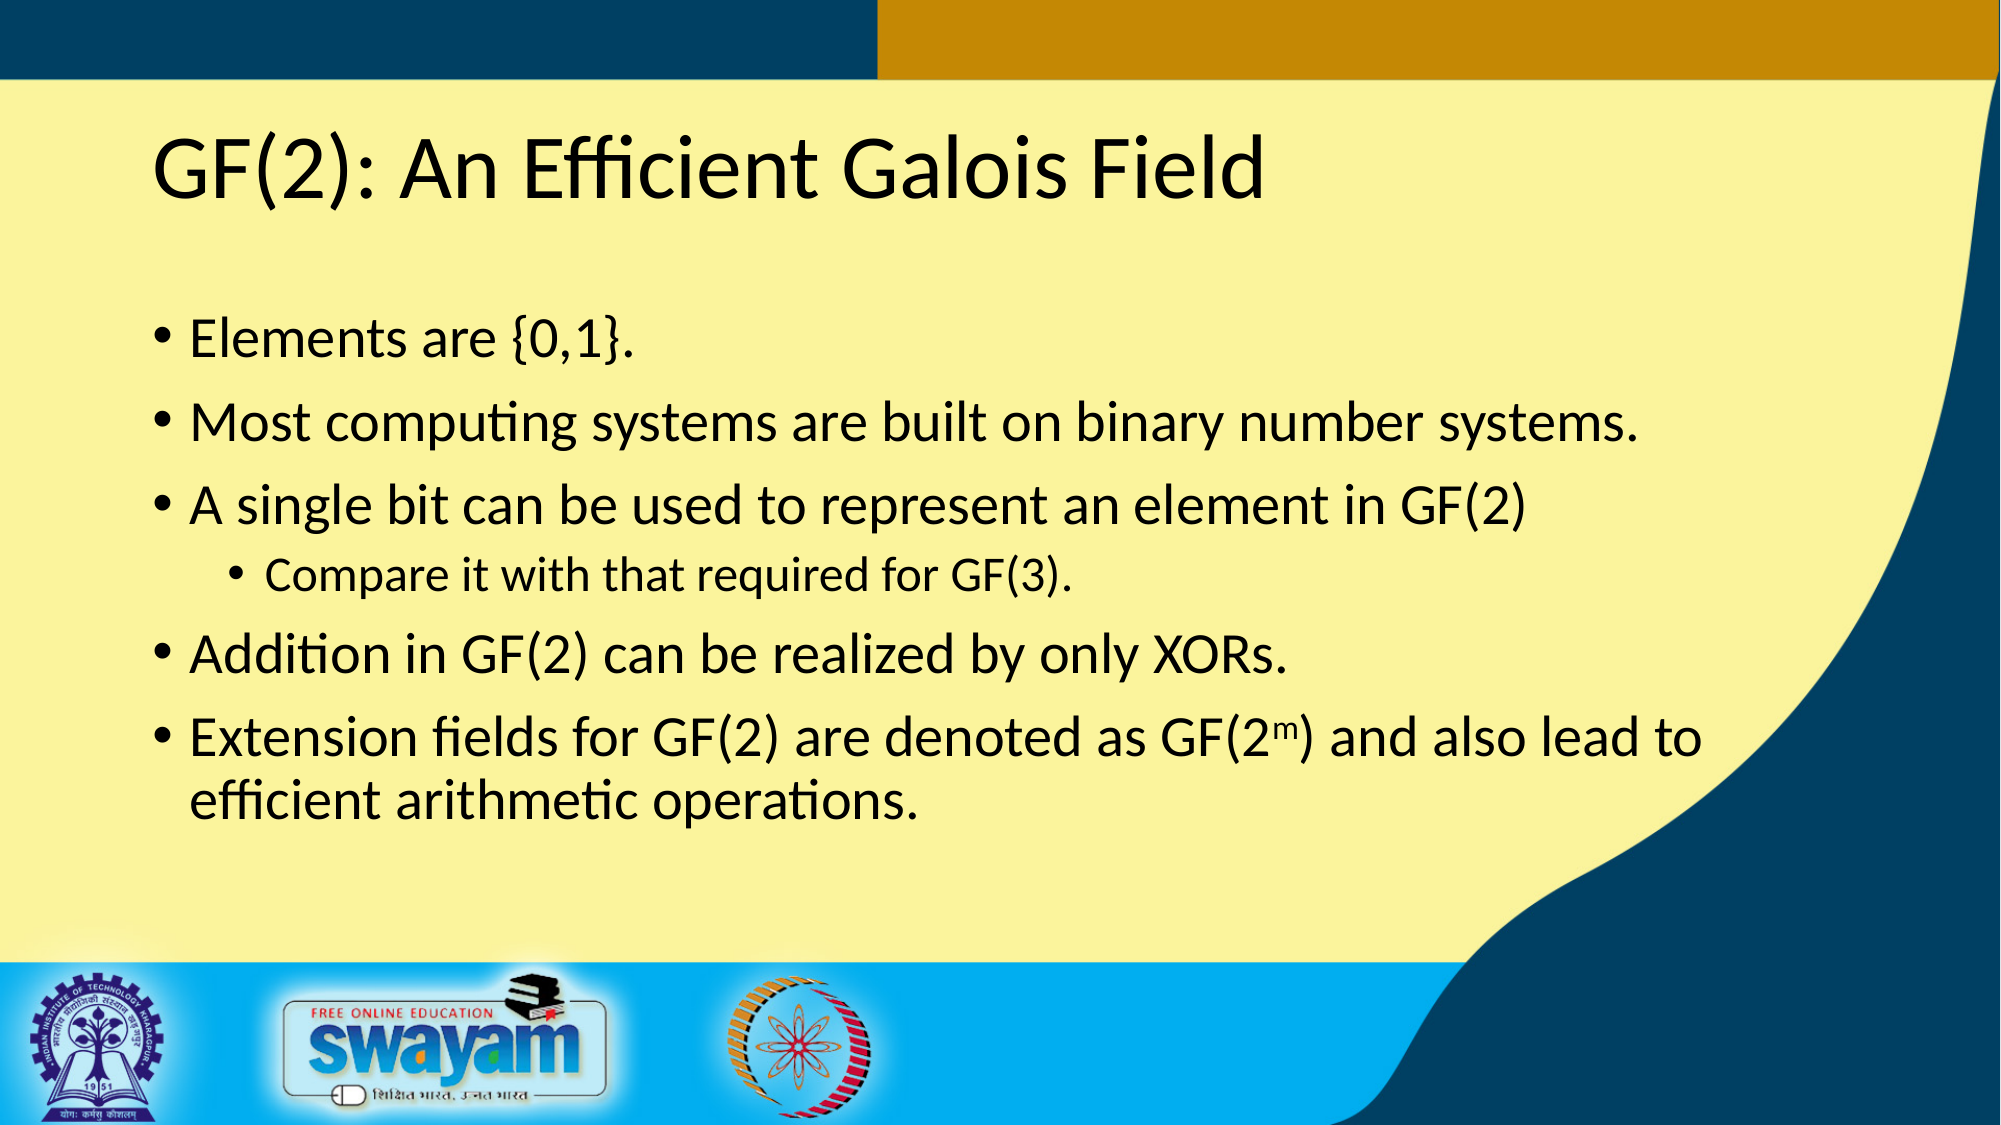

# GF(2): An Efficient Galois Field
Elements are {0,1}.
Most computing systems are built on binary number systems.
A single bit can be used to represent an element in GF(2)
Compare it with that required for GF(3).
Addition in GF(2) can be realized by only XORs.
Extension fields for GF(2) are denoted as GF(2m) and also lead to efficient arithmetic operations.